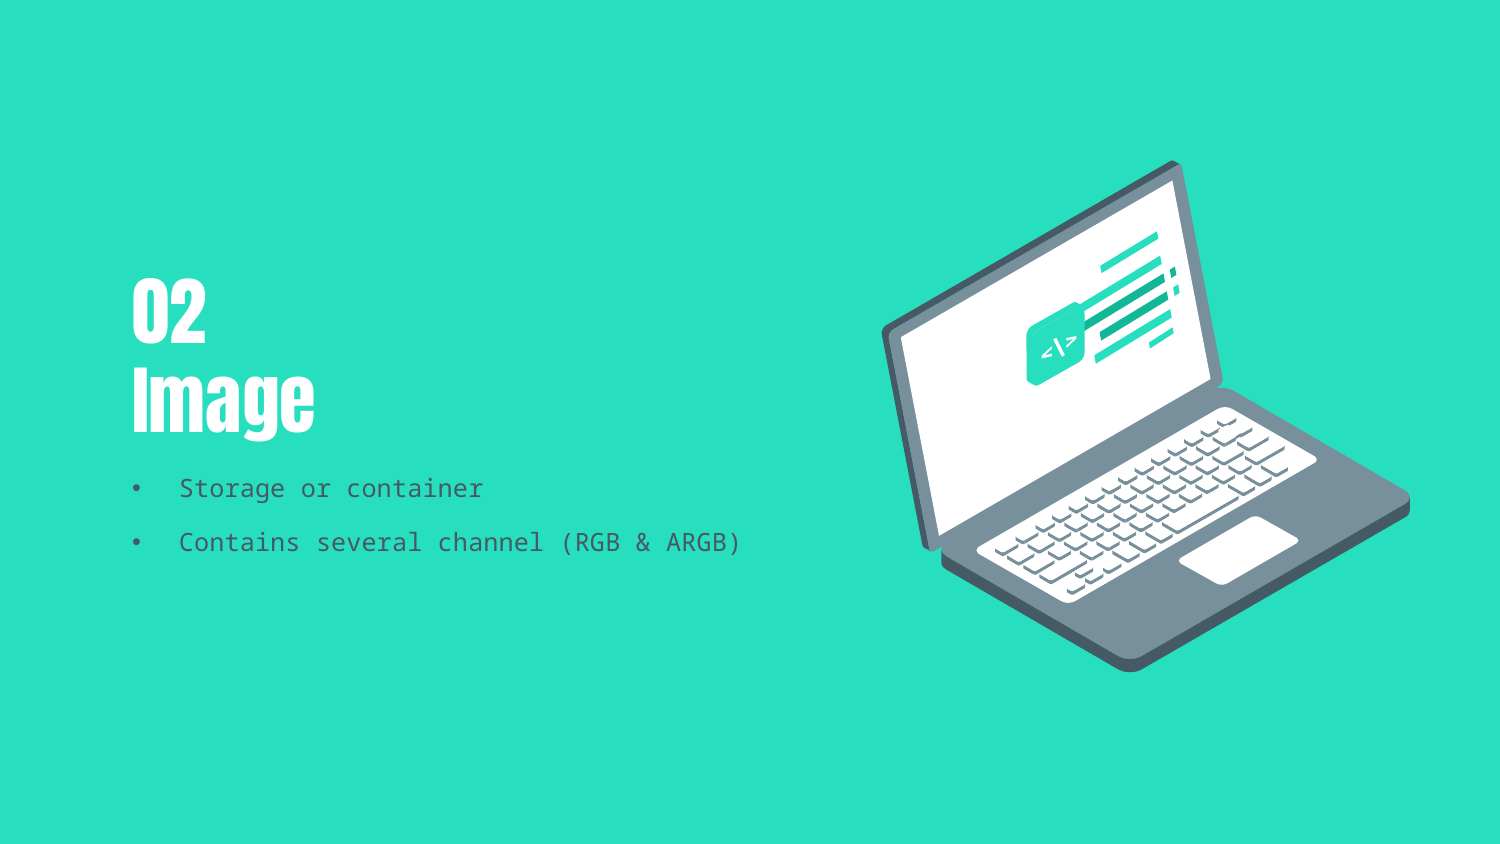

02

# Image

Storage or container
Contains several channel (RGB & ARGB)